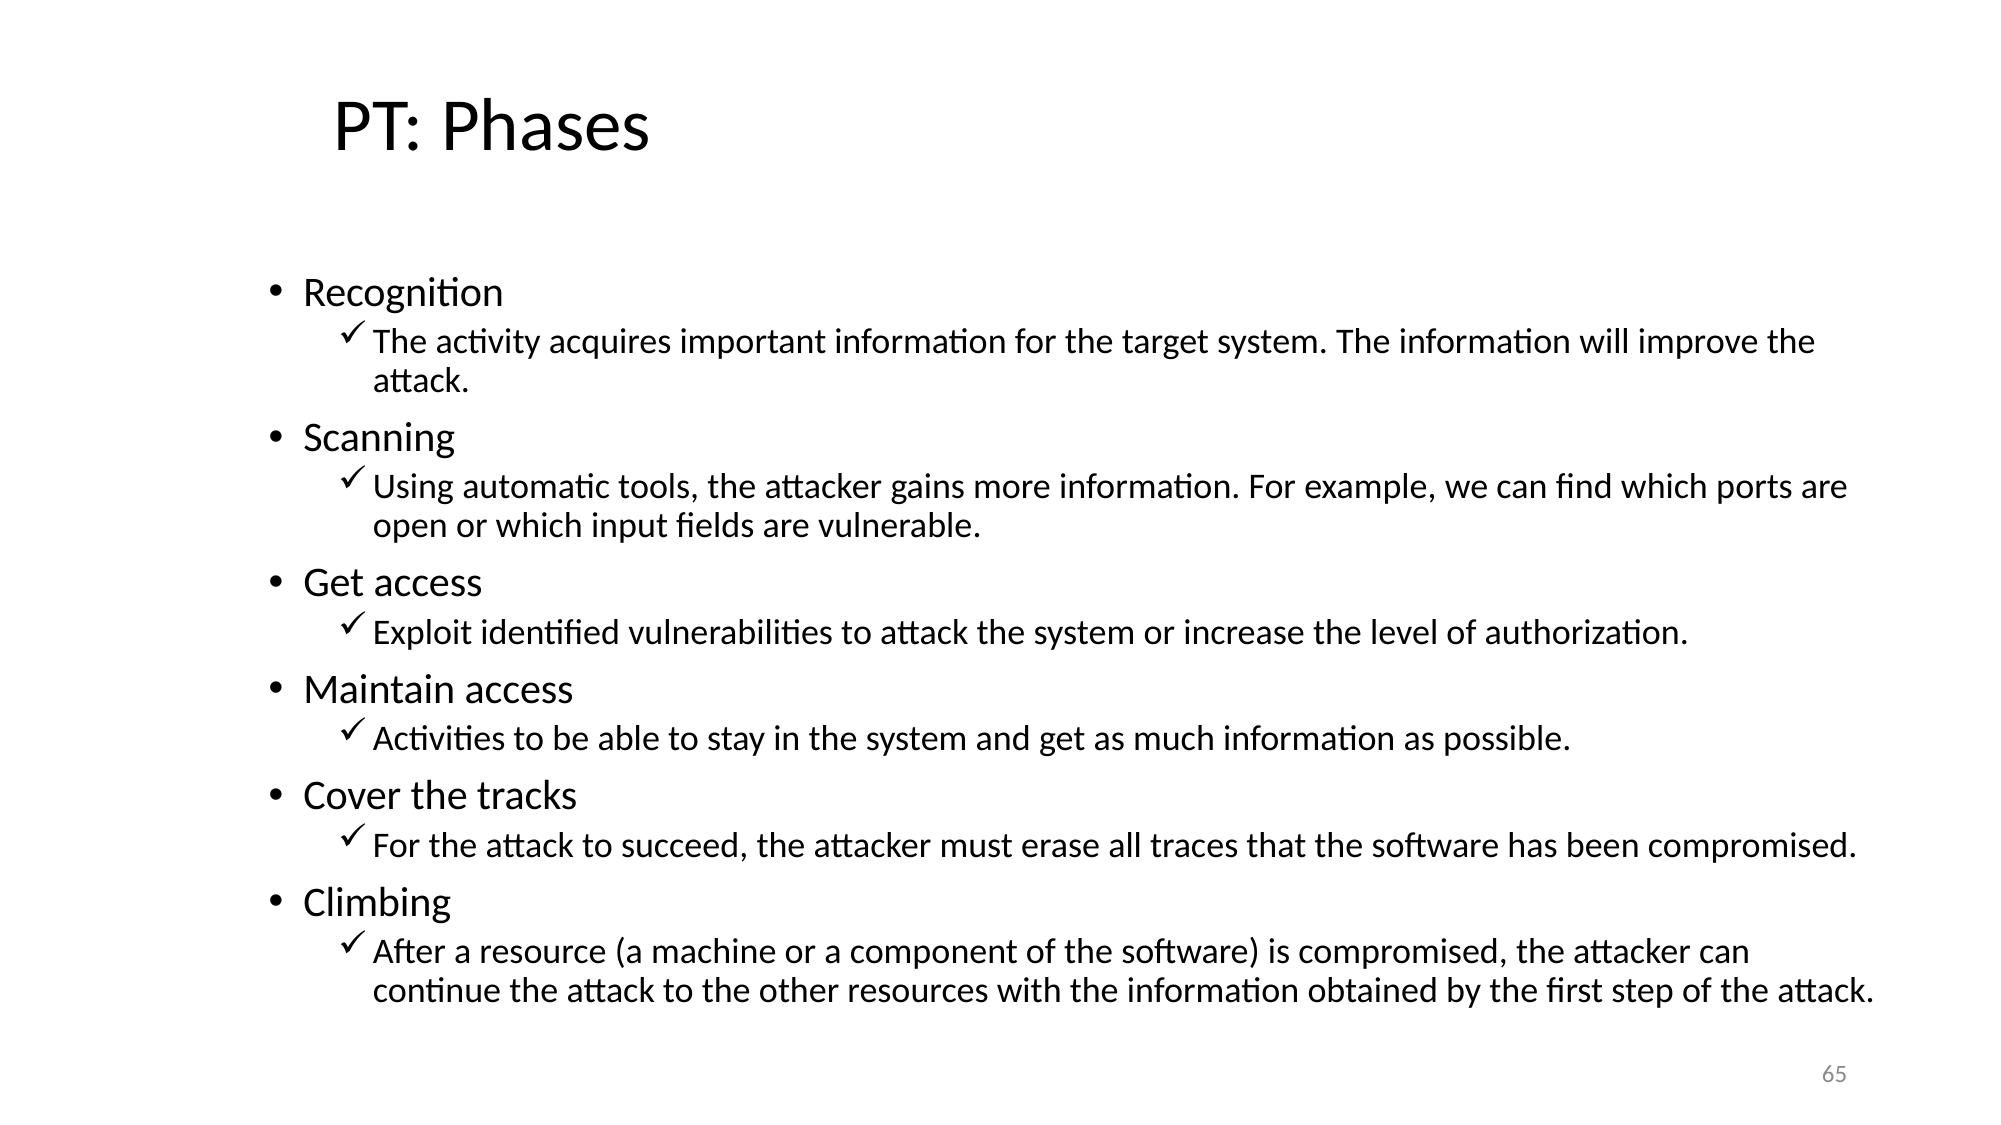

PT: Phases
Recognition
The activity acquires important information for the target system. The information will improve the attack.
Scanning
Using automatic tools, the attacker gains more information. For example, we can find which ports are open or which input fields are vulnerable.
Get access
Exploit identified vulnerabilities to attack the system or increase the level of authorization.
Maintain access
Activities to be able to stay in the system and get as much information as possible.
Cover the tracks
For the attack to succeed, the attacker must erase all traces that the software has been compromised.
Climbing
After a resource (a machine or a component of the software) is compromised, the attacker can continue the attack to the other resources with the information obtained by the first step of the attack.
65